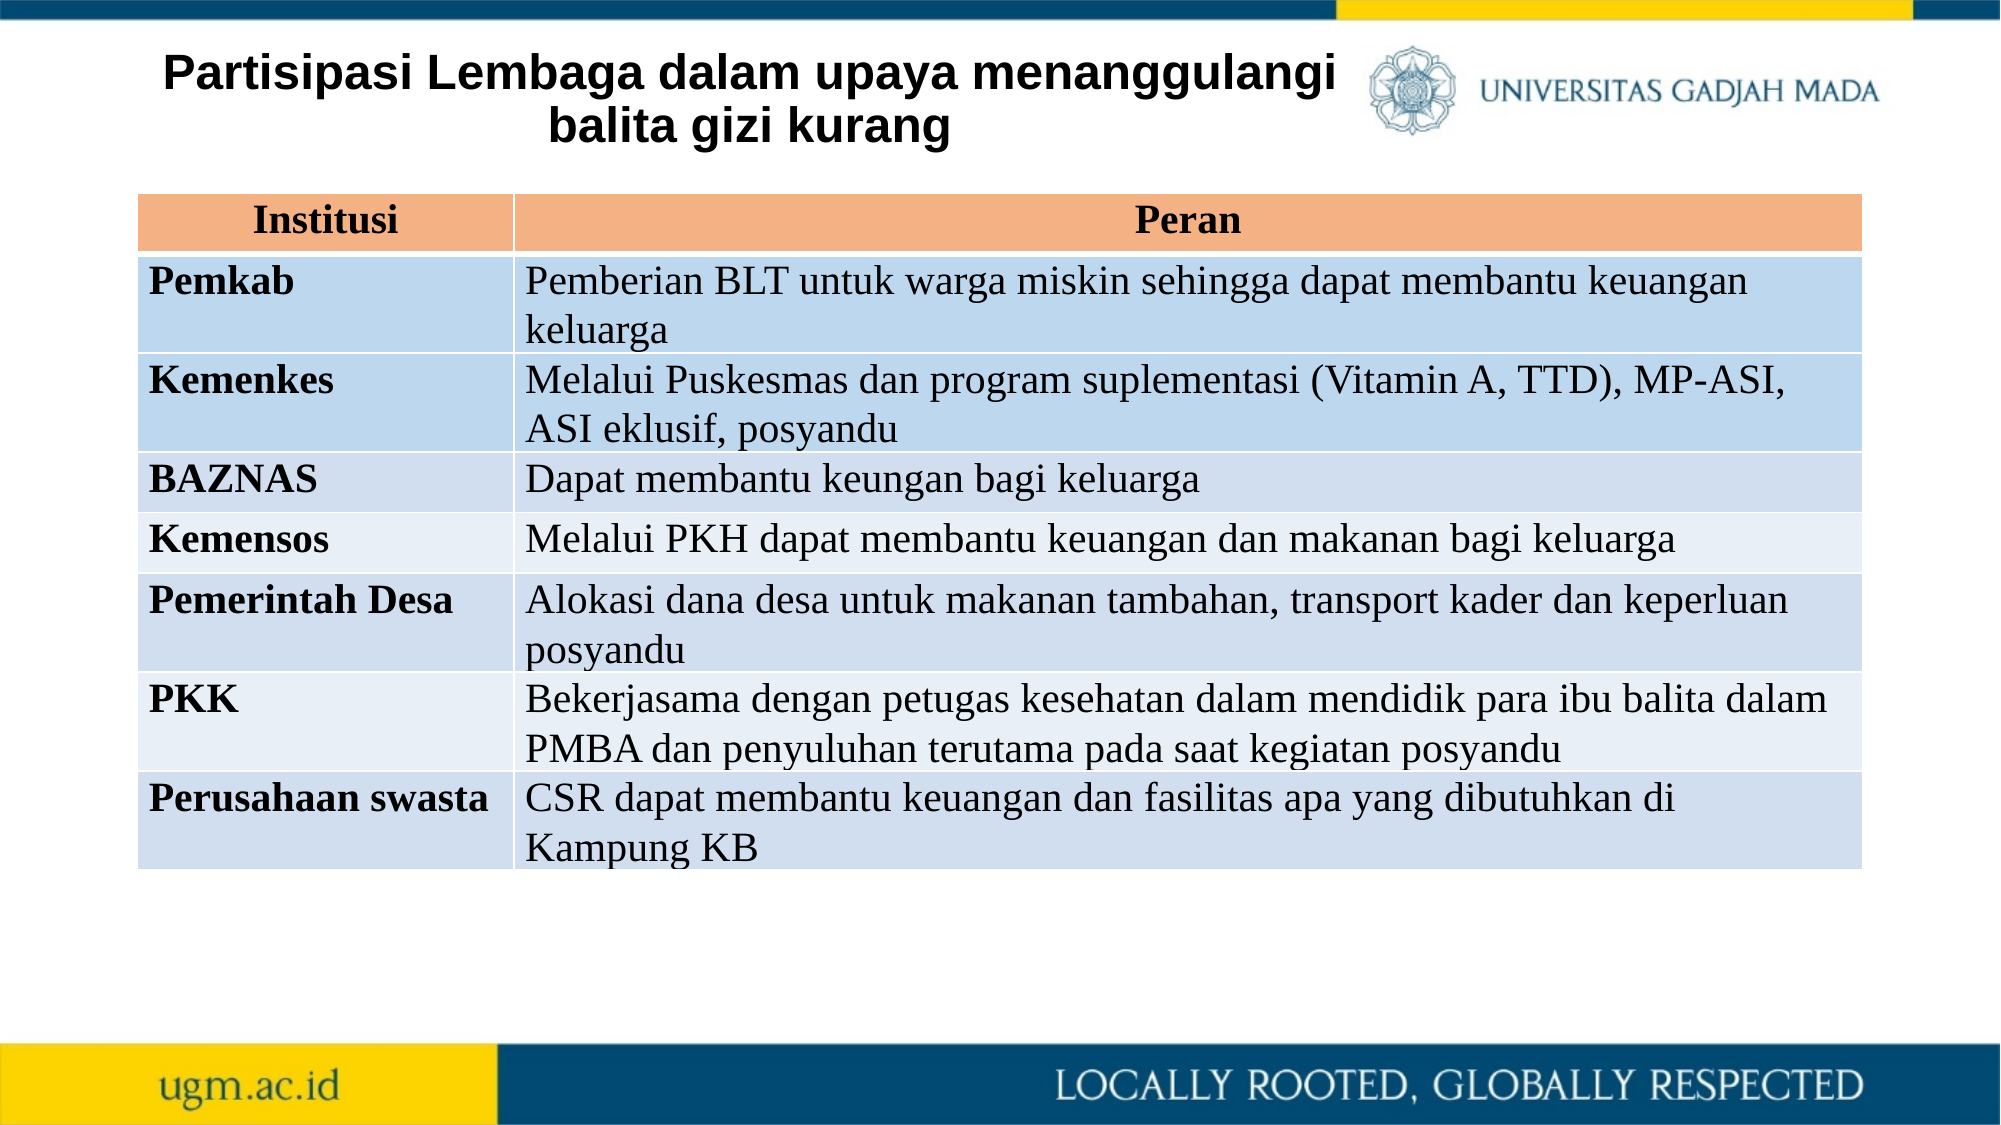

# Partisipasi Lembaga dalam upaya menanggulangi balita gizi kurang
| Institusi | Peran |
| --- | --- |
| Pemkab | Pemberian BLT untuk warga miskin sehingga dapat membantu keuangan keluarga |
| Kemenkes | Melalui Puskesmas dan program suplementasi (Vitamin A, TTD), MP-ASI, ASI eklusif, posyandu |
| BAZNAS | Dapat membantu keungan bagi keluarga |
| Kemensos | Melalui PKH dapat membantu keuangan dan makanan bagi keluarga |
| Pemerintah Desa | Alokasi dana desa untuk makanan tambahan, transport kader dan keperluan posyandu |
| PKK | Bekerjasama dengan petugas kesehatan dalam mendidik para ibu balita dalam PMBA dan penyuluhan terutama pada saat kegiatan posyandu |
| Perusahaan swasta | CSR dapat membantu keuangan dan fasilitas apa yang dibutuhkan di Kampung KB |